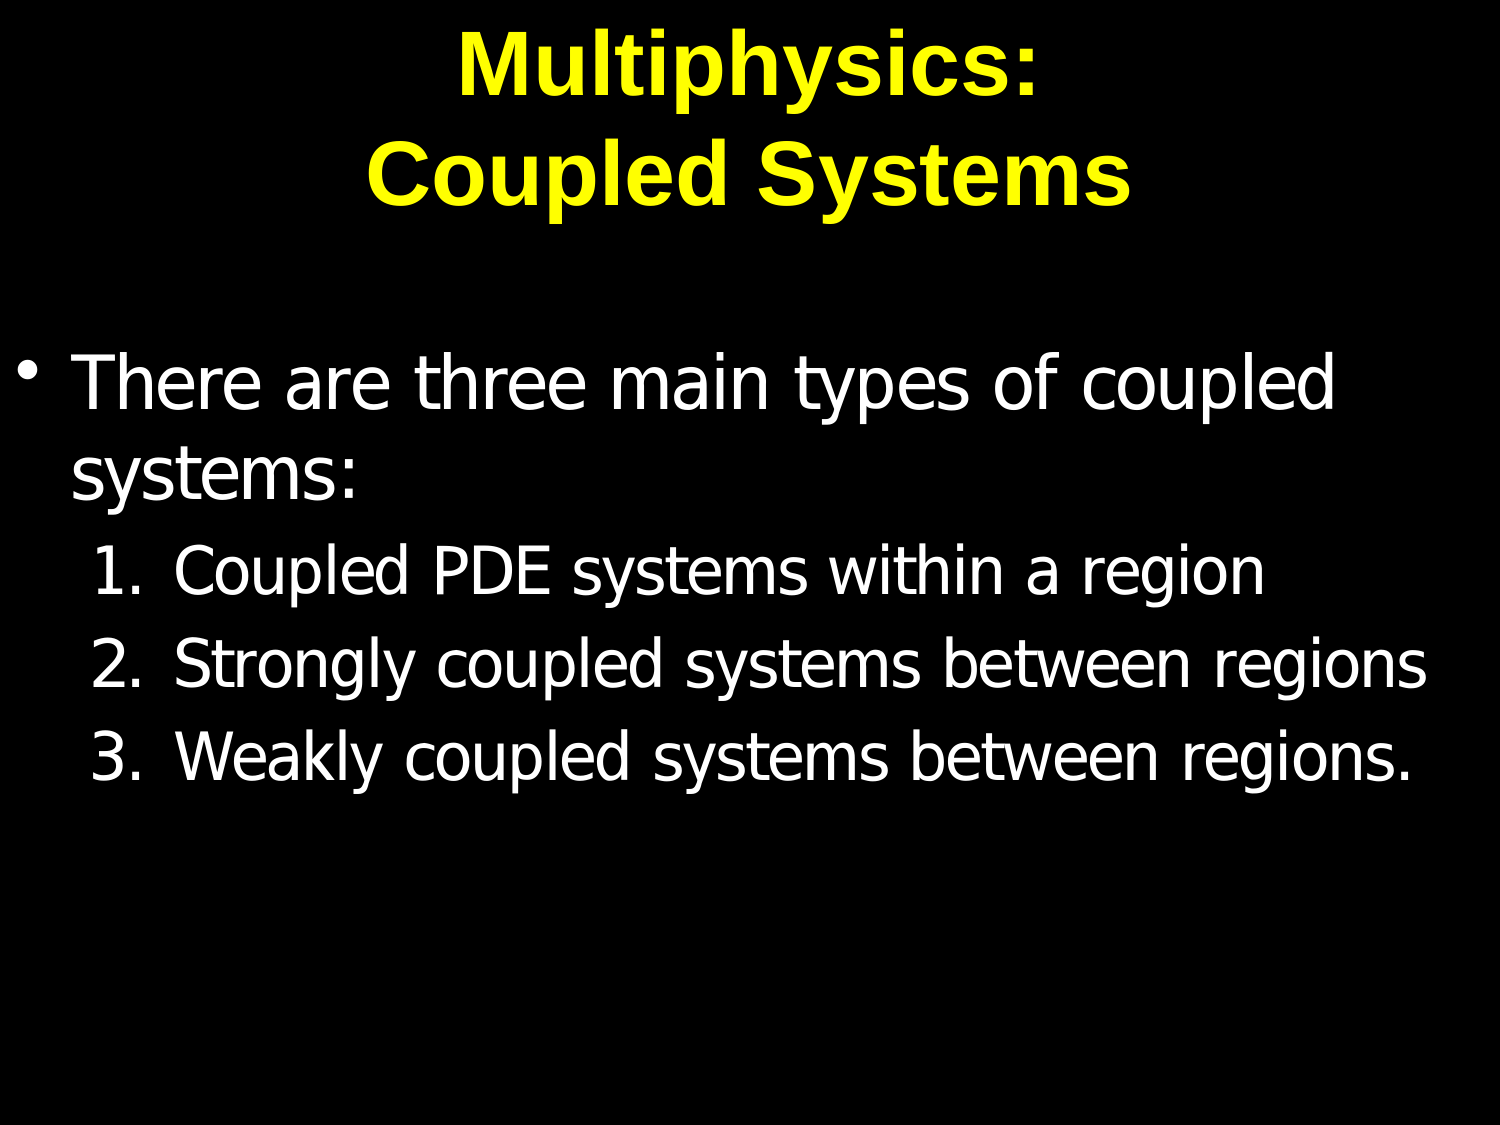

# Multiphysics: Coupled Systems
There are three main types of coupled systems:
Coupled PDE systems within a region
Strongly coupled systems between regions
Weakly coupled systems between regions.